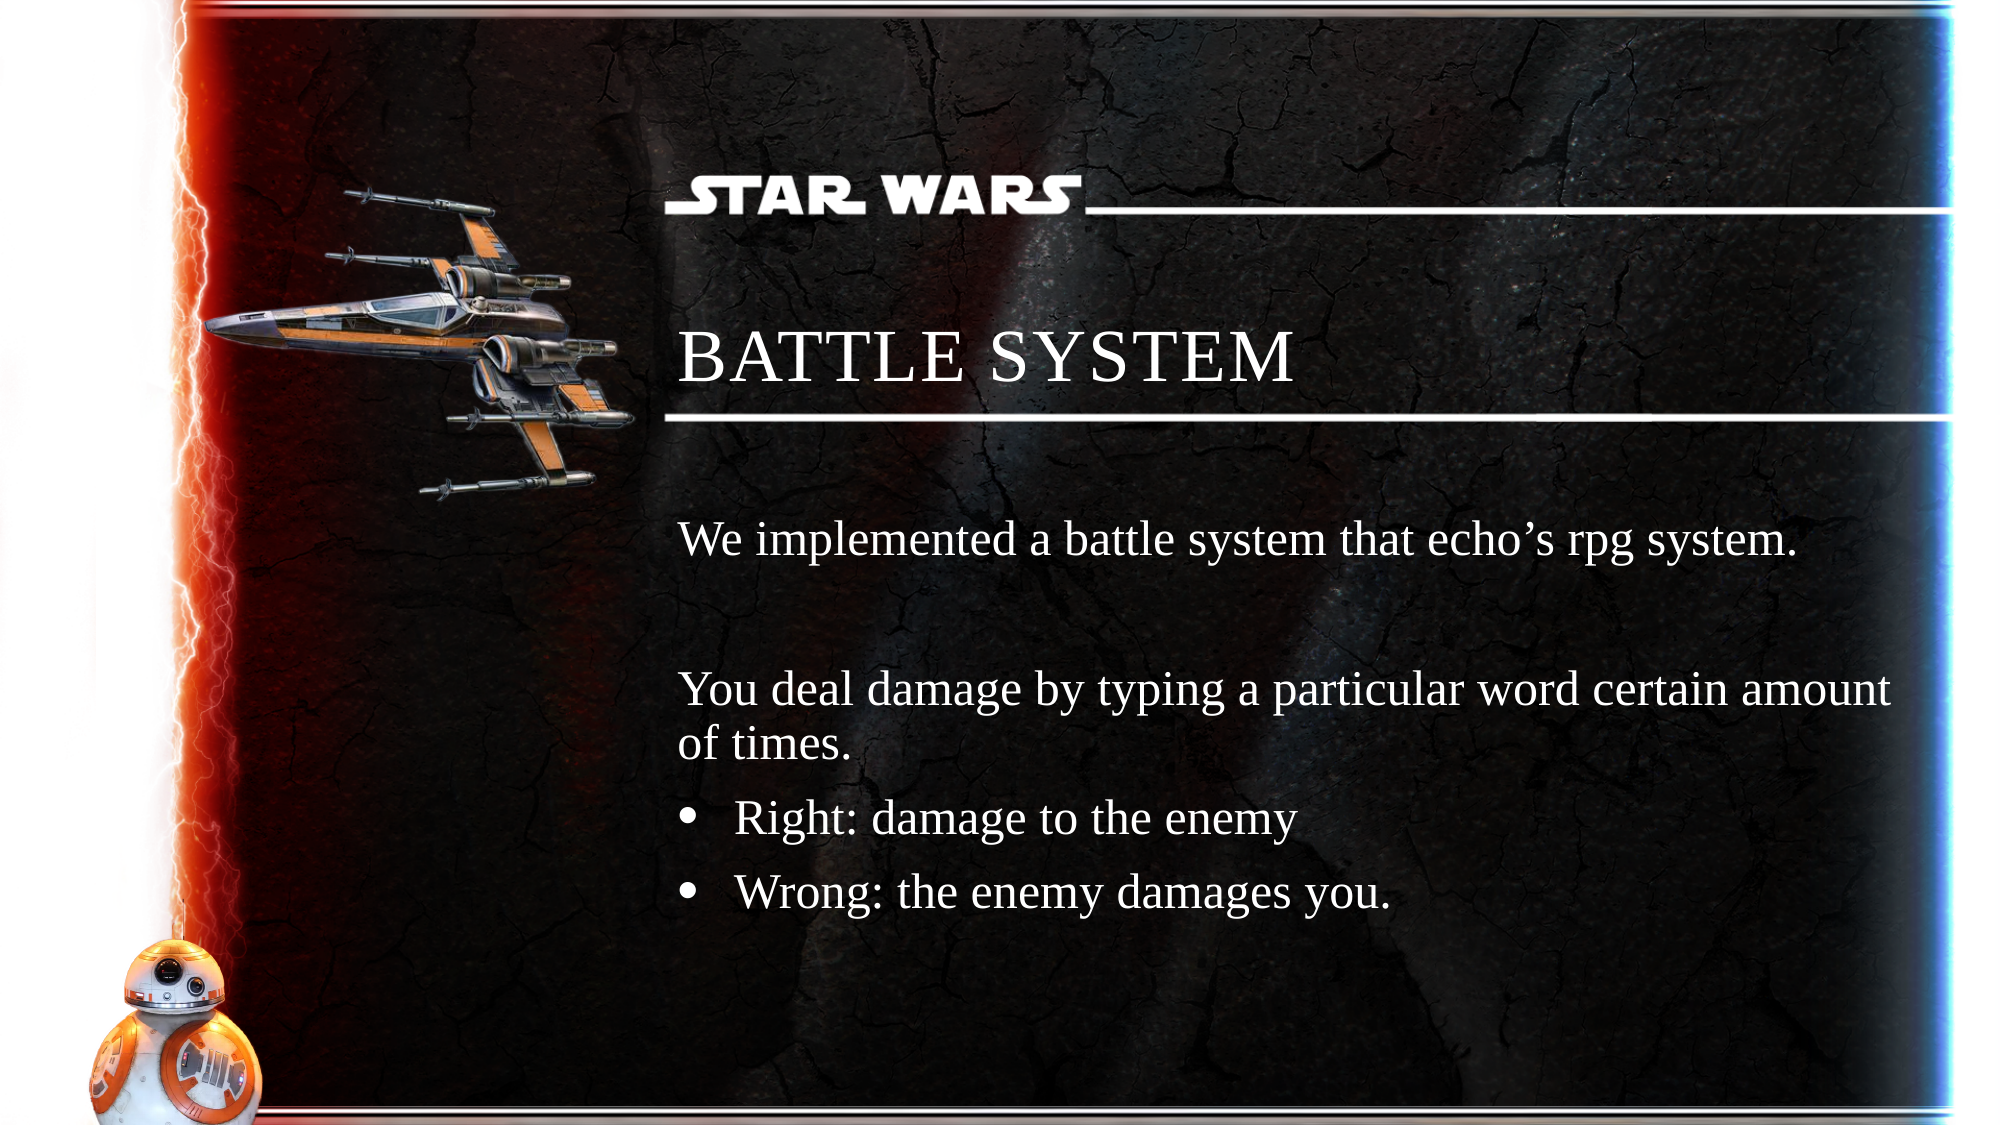

# Battle system

We implemented a battle system that echo’s rpg system.

You deal damage by typing a particular word certain amount of times.
Right: damage to the enemy
Wrong: the enemy damages you.